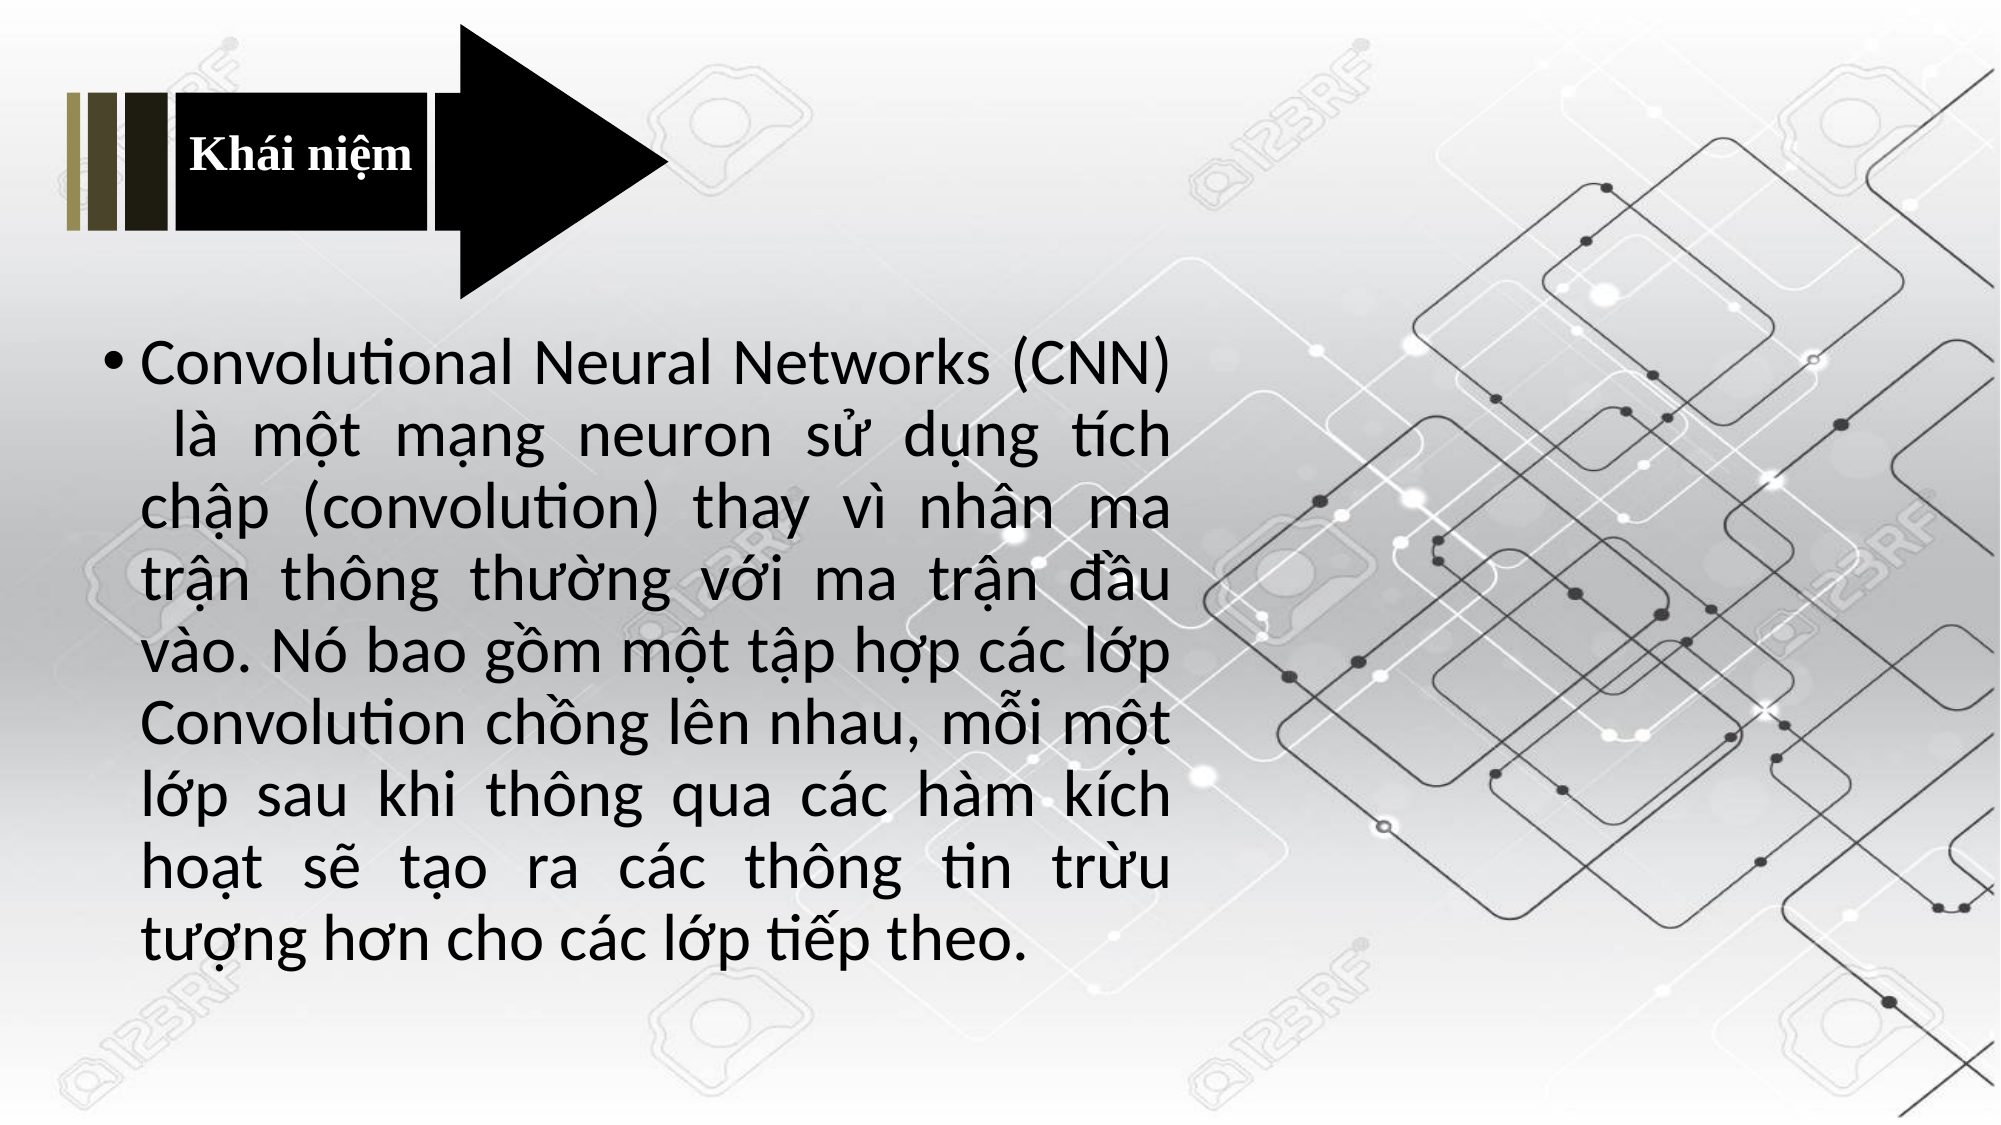

Khái niệm
Convolutional Neural Networks (CNN)  là một mạng neuron sử dụng tích chập (convolution) thay vì nhân ma trận thông thường với ma trận đầu vào. Nó bao gồm một tập hợp các lớp Convolution chồng lên nhau, mỗi một lớp sau khi thông qua các hàm kích hoạt sẽ tạo ra các thông tin trừu tượng hơn cho các lớp tiếp theo.